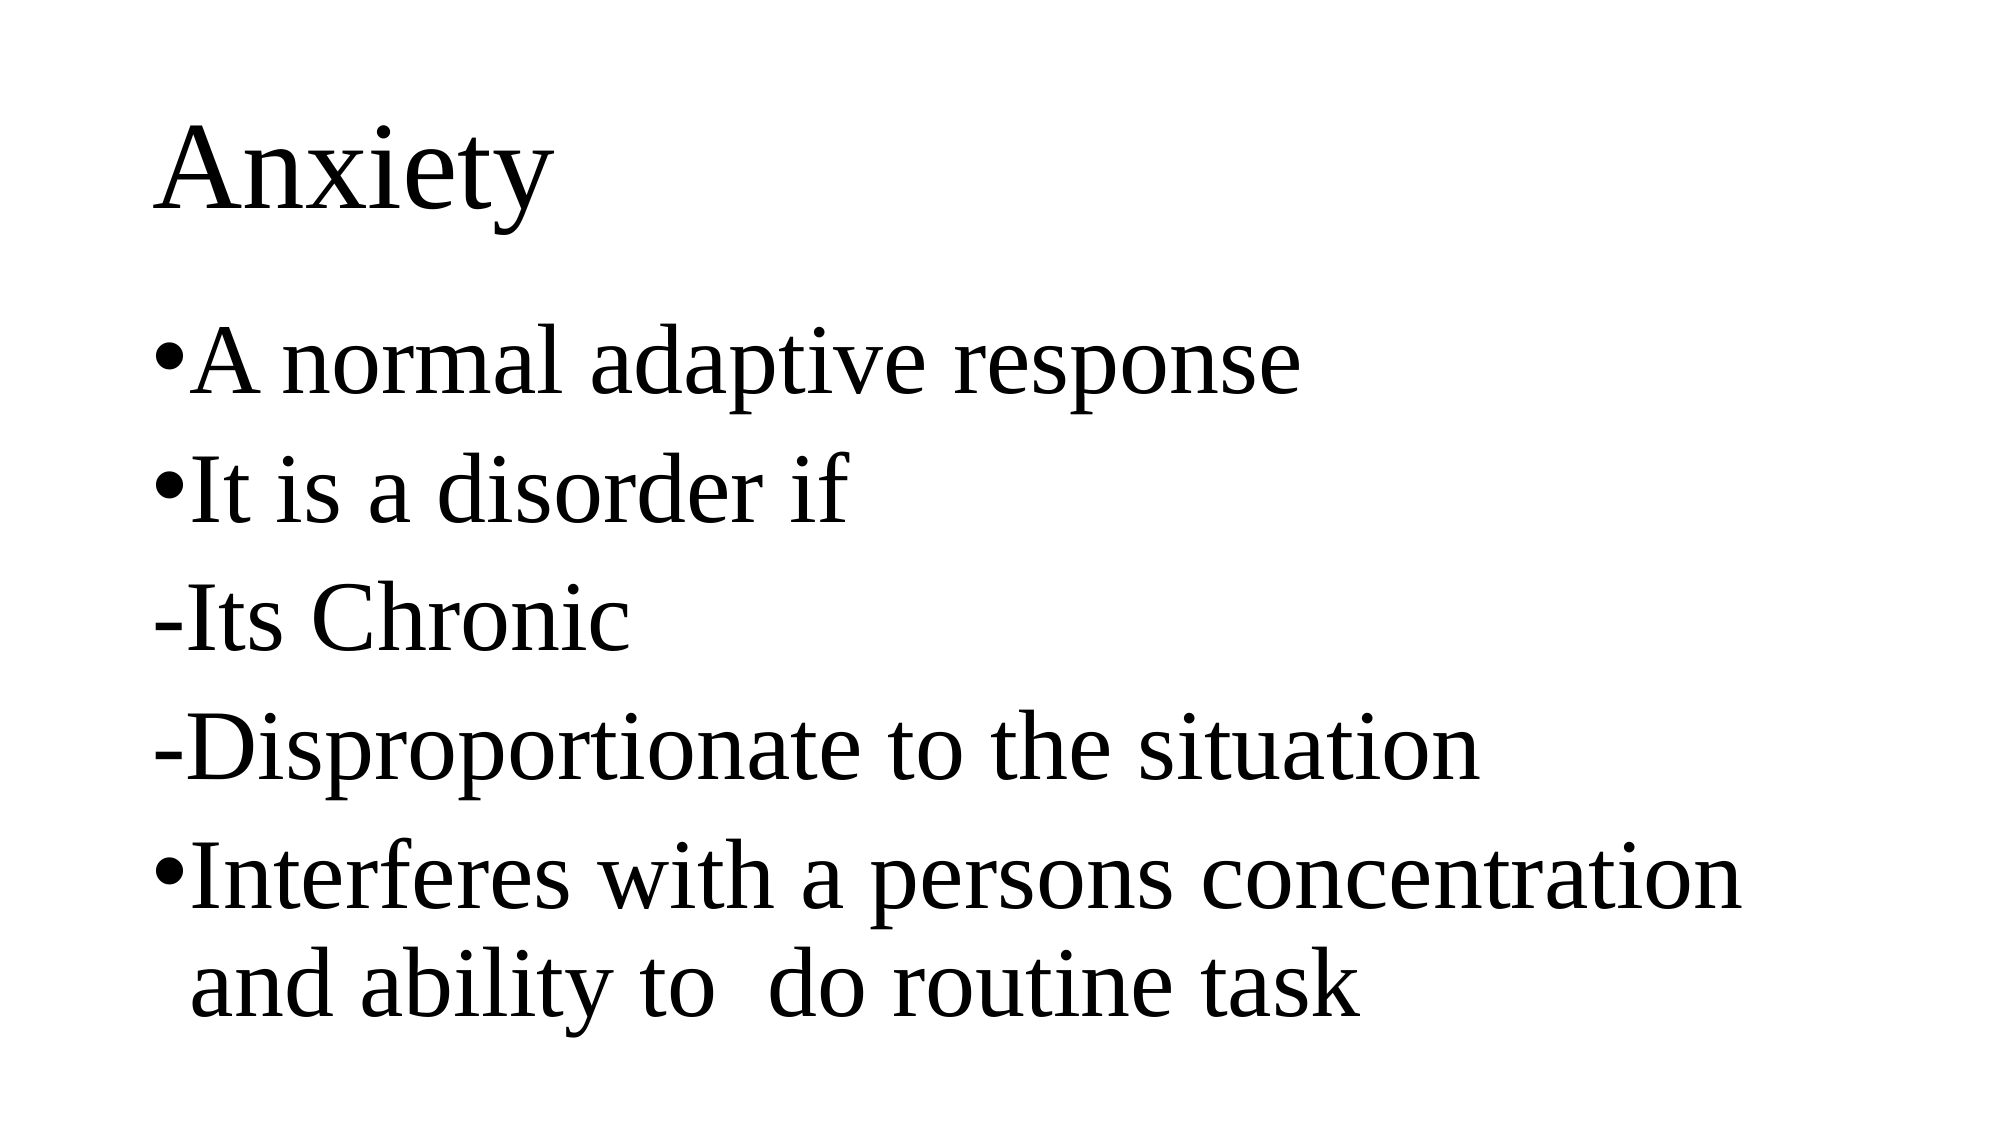

# Anxiety
A normal adaptive response
It is a disorder if
-Its Chronic
-Disproportionate to the situation
Interferes with a persons concentration and ability to  do routine task